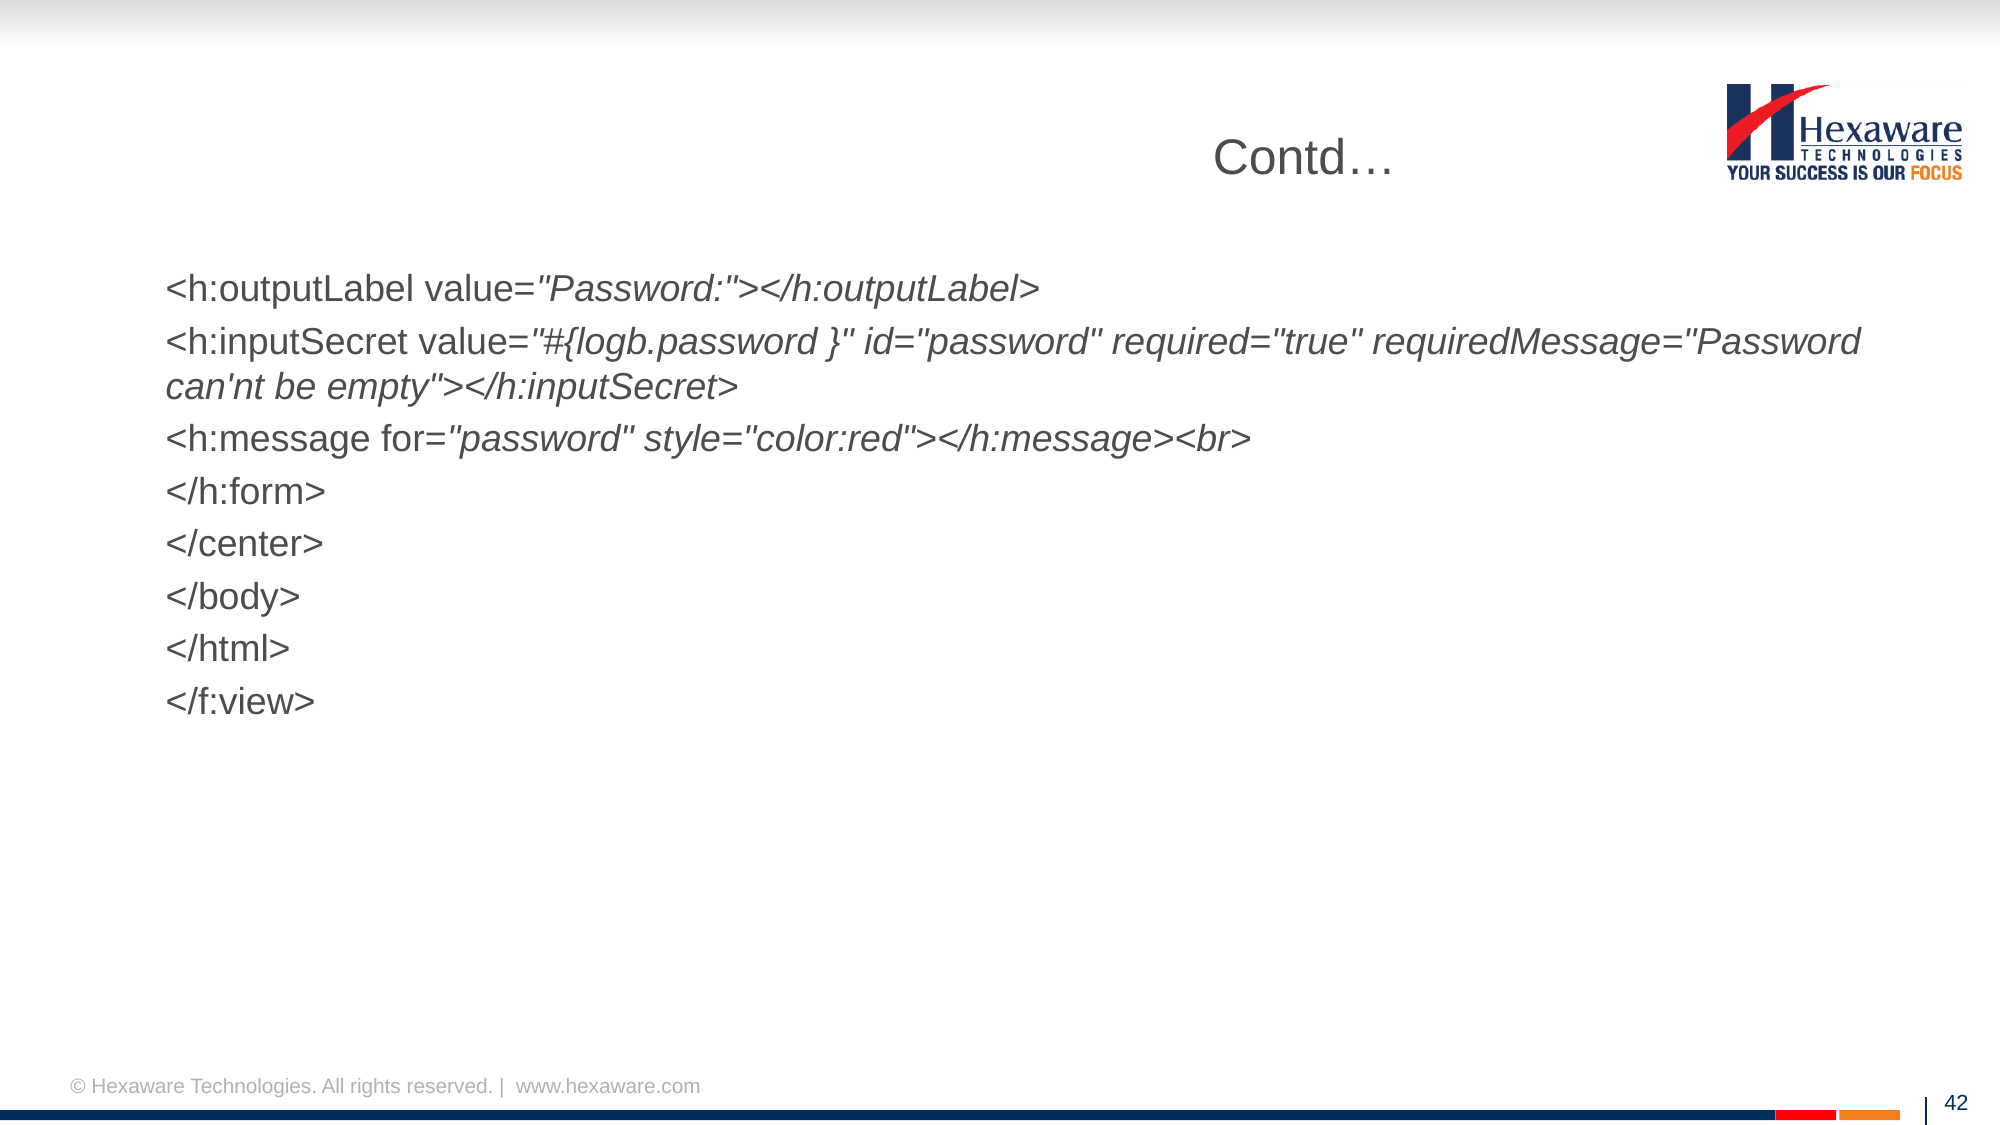

# Contd…
<h:outputLabel value="Password:"></h:outputLabel>
<h:inputSecret value="#{logb.password }" id="password" required="true" requiredMessage="Password can'nt be empty"></h:inputSecret>
<h:message for="password" style="color:red"></h:message><br>
</h:form>
</center>
</body>
</html>
</f:view>